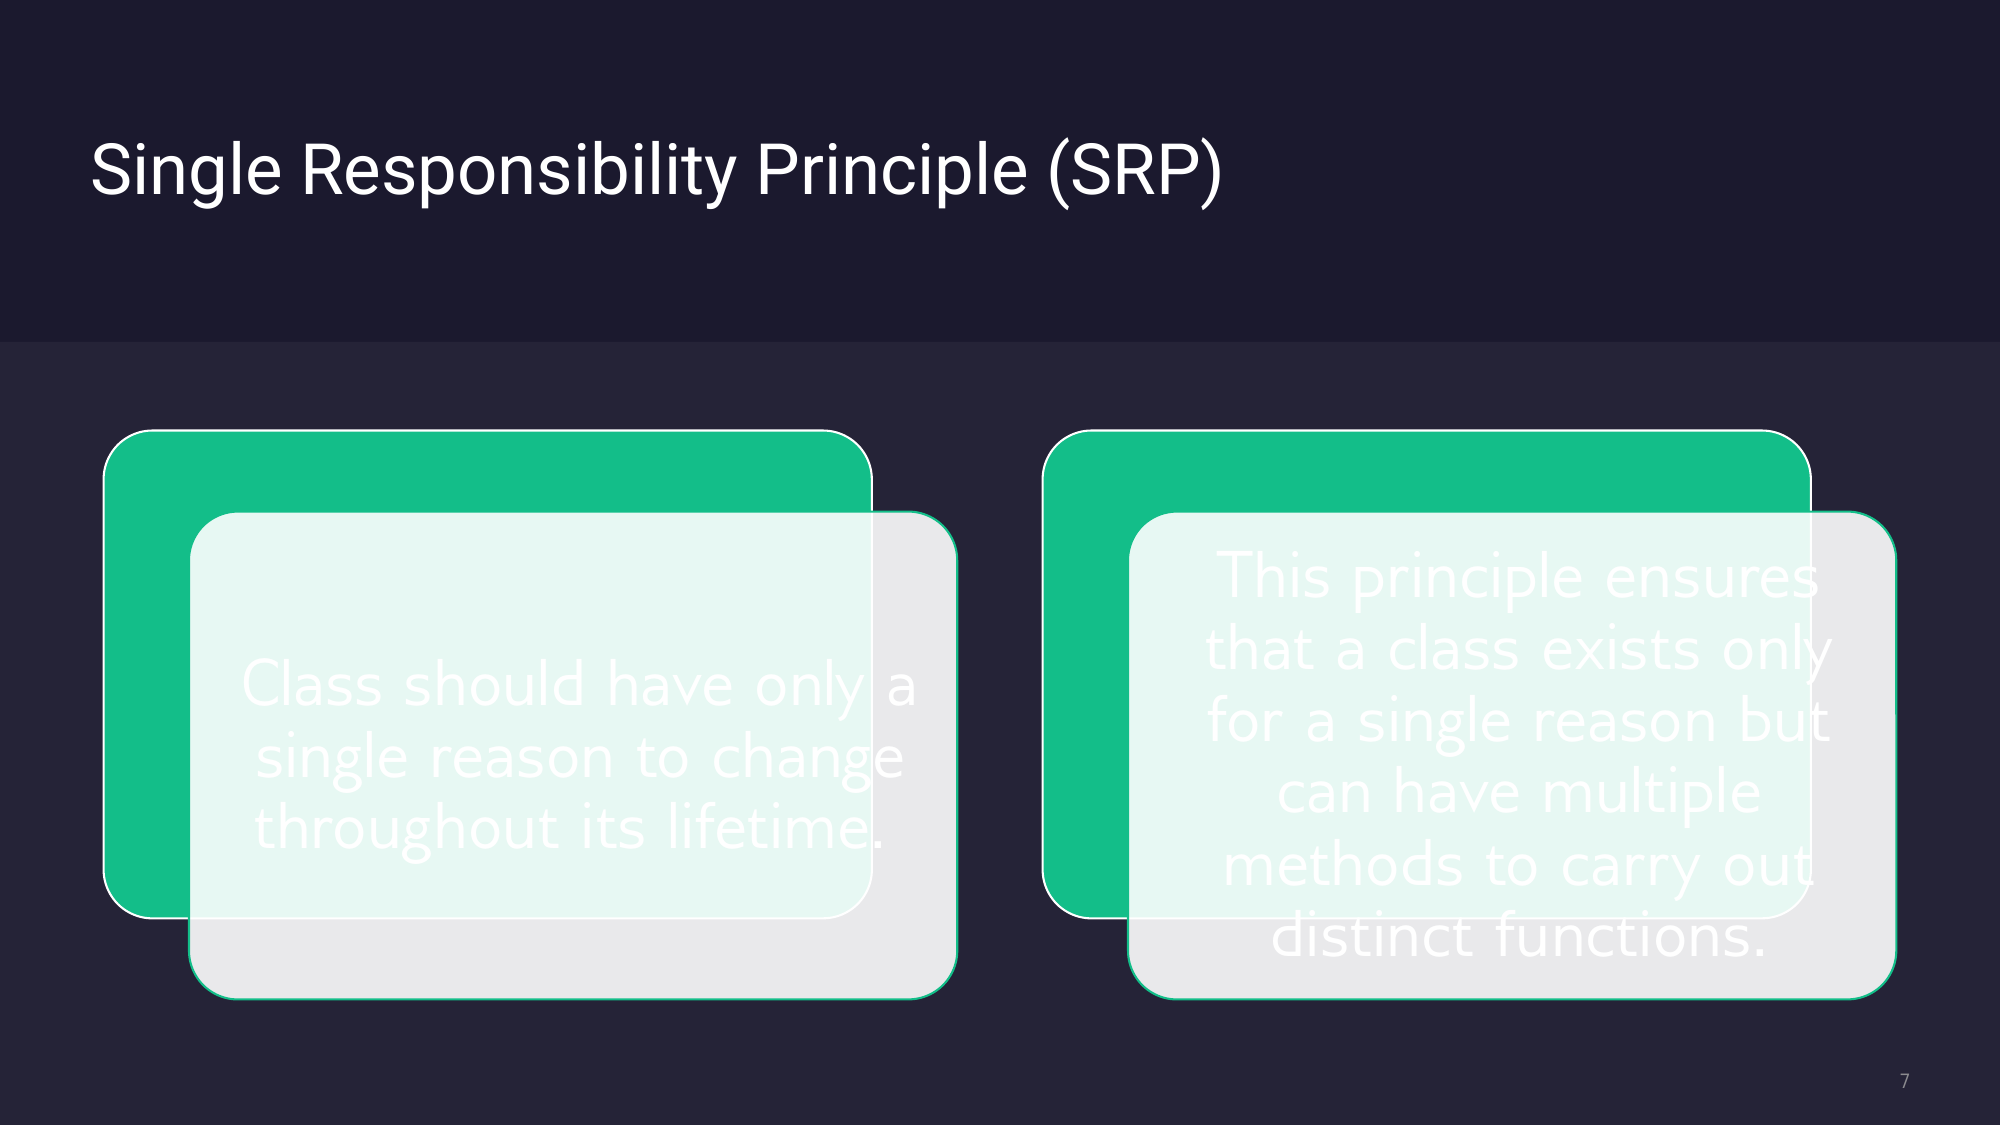

# Single Responsibility Principle (SRP)

Class should have only a single reason to change throughout its lifetime.
This principle ensures that a class exists only for a single reason but can have multiple methods to carry out distinct functions.
7